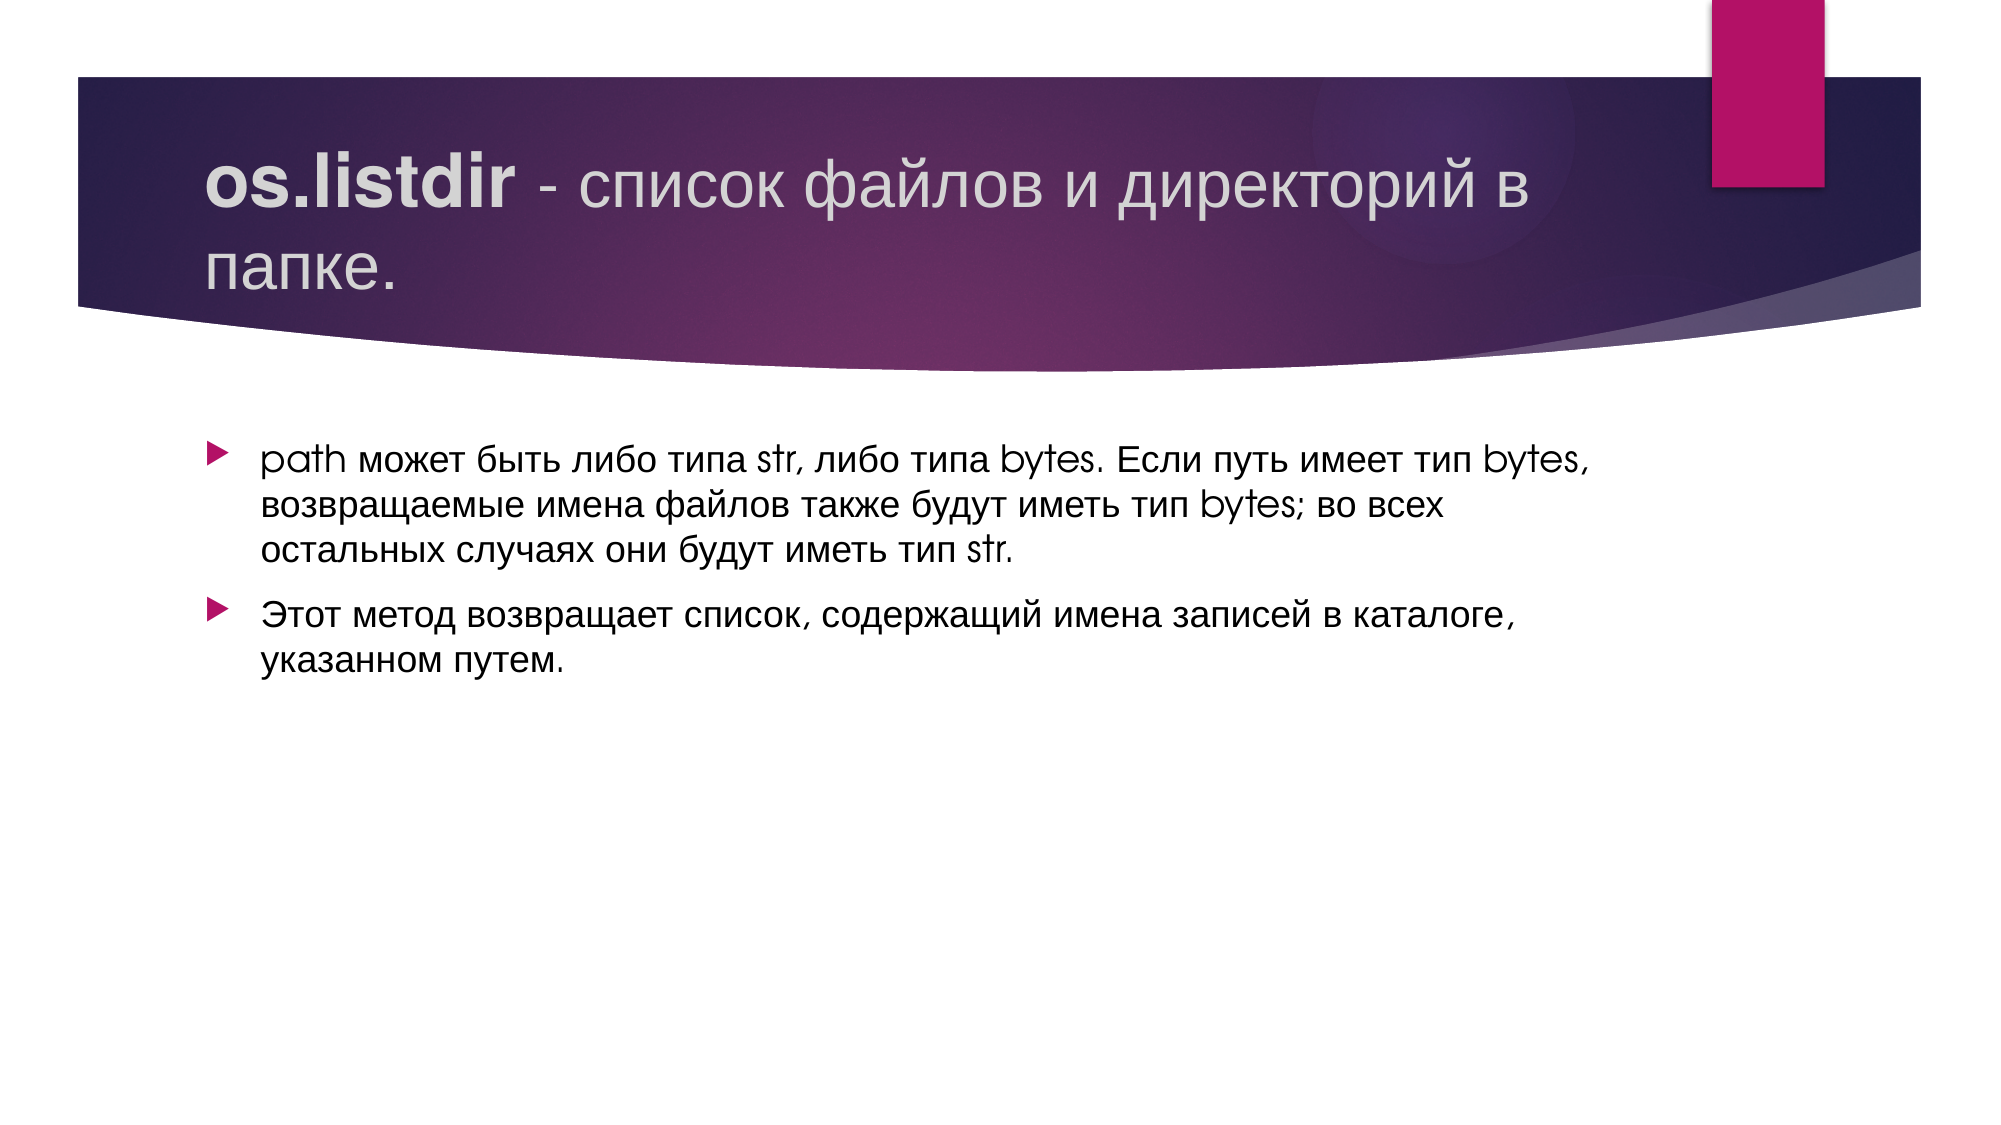

# os.listdir - список файлов и директорий в папке.
path может быть либо типа str, либо типа bytes. Если путь имеет тип bytes, возвращаемые имена файлов также будут иметь тип bytes; во всех остальных случаях они будут иметь тип str.
Этот метод возвращает список, содержащий имена записей в каталоге, указанном путем.